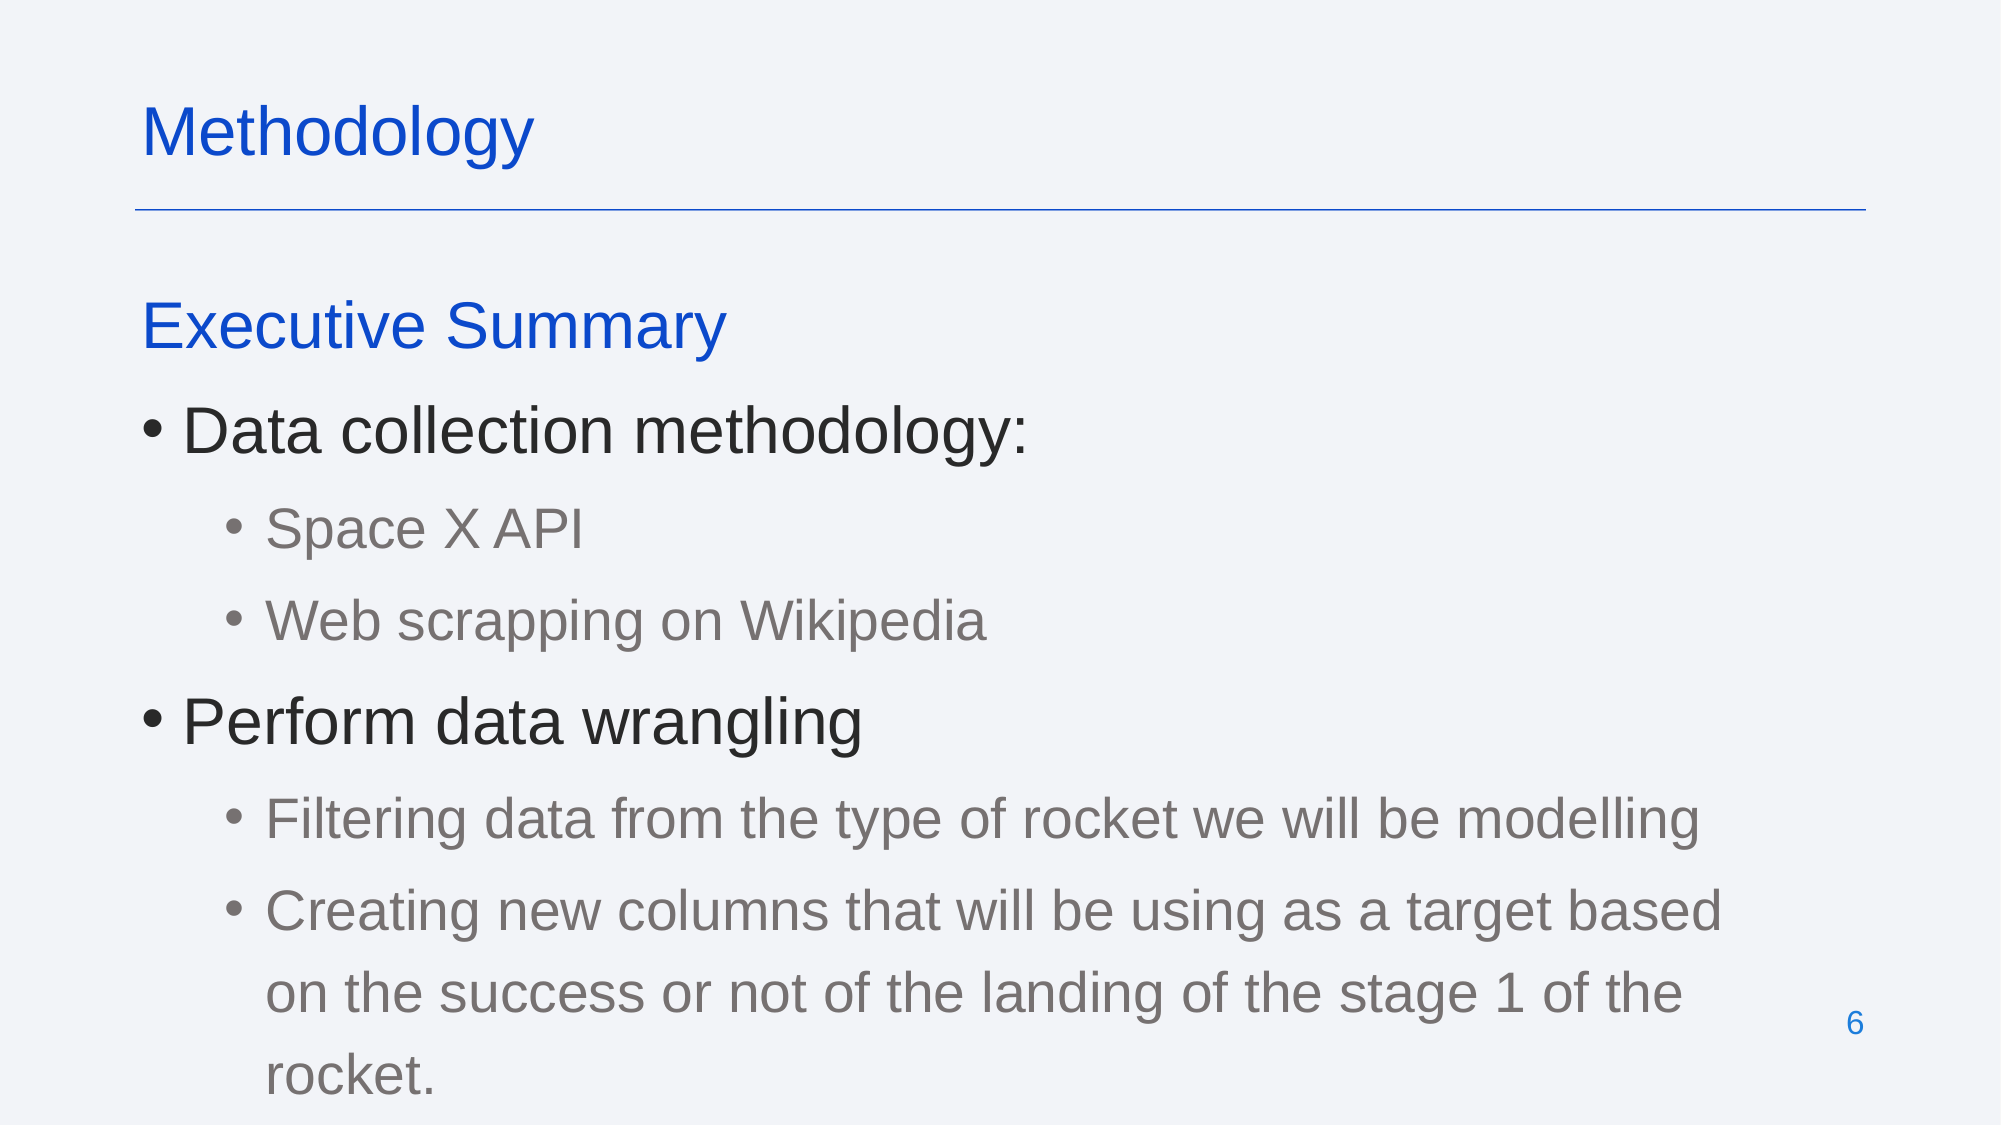

Methodology
Executive Summary
Data collection methodology:
Space X API
Web scrapping on Wikipedia
Perform data wrangling
Filtering data from the type of rocket we will be modelling
Creating new columns that will be using as a target based on the success or not of the landing of the stage 1 of the rocket.

6